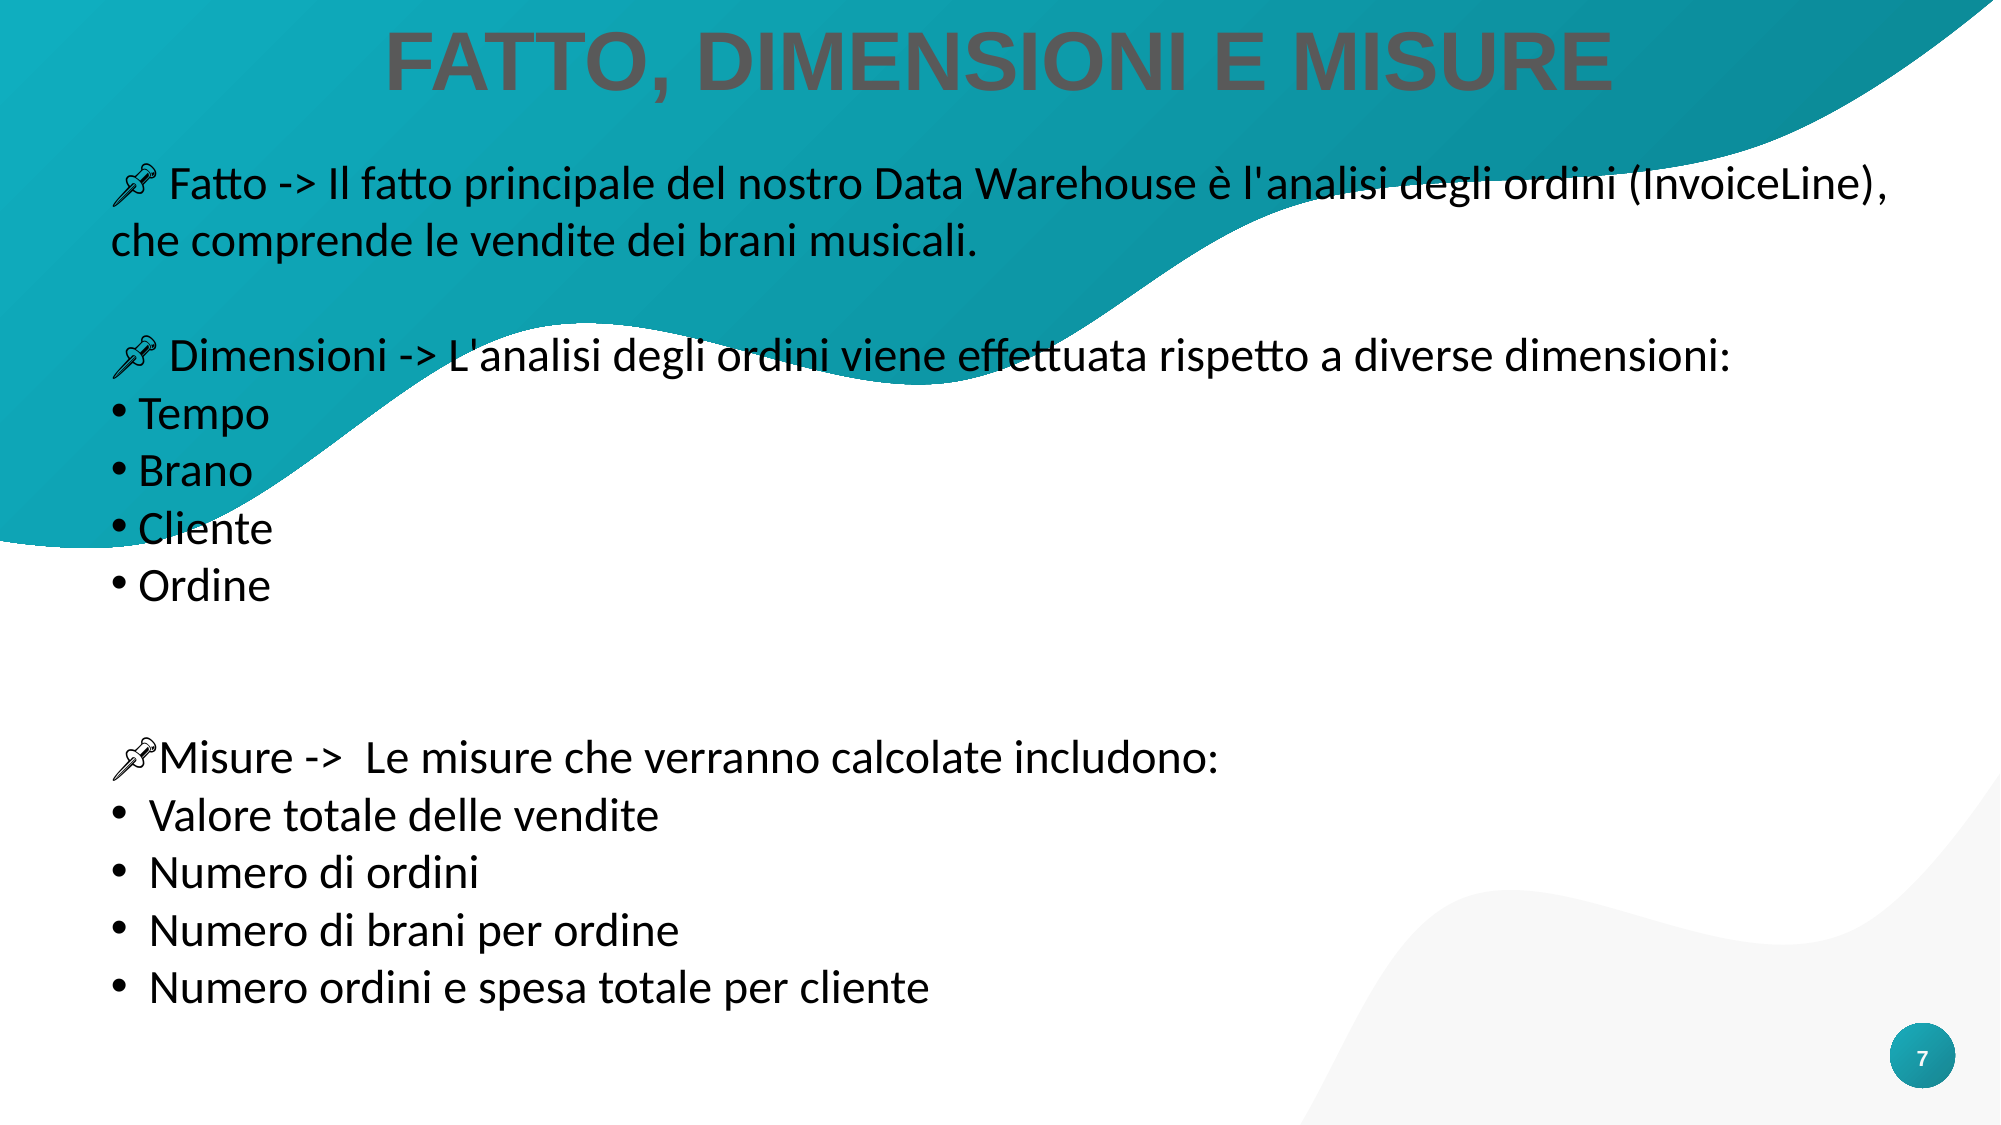

FATTO, DIMENSIONI E MISURE

📌 Fatto -> Il fatto principale del nostro Data Warehouse è l'analisi degli ordini (InvoiceLine), che comprende le vendite dei brani musicali.

📌 Dimensioni -> L'analisi degli ordini viene effettuata rispetto a diverse dimensioni:
 Tempo
 Brano
 Cliente
 Ordine

📌Misure ->  Le misure che verranno calcolate includono:
  Valore totale delle vendite
  Numero di ordini
  Numero di brani per ordine
  Numero ordini e spesa totale per cliente